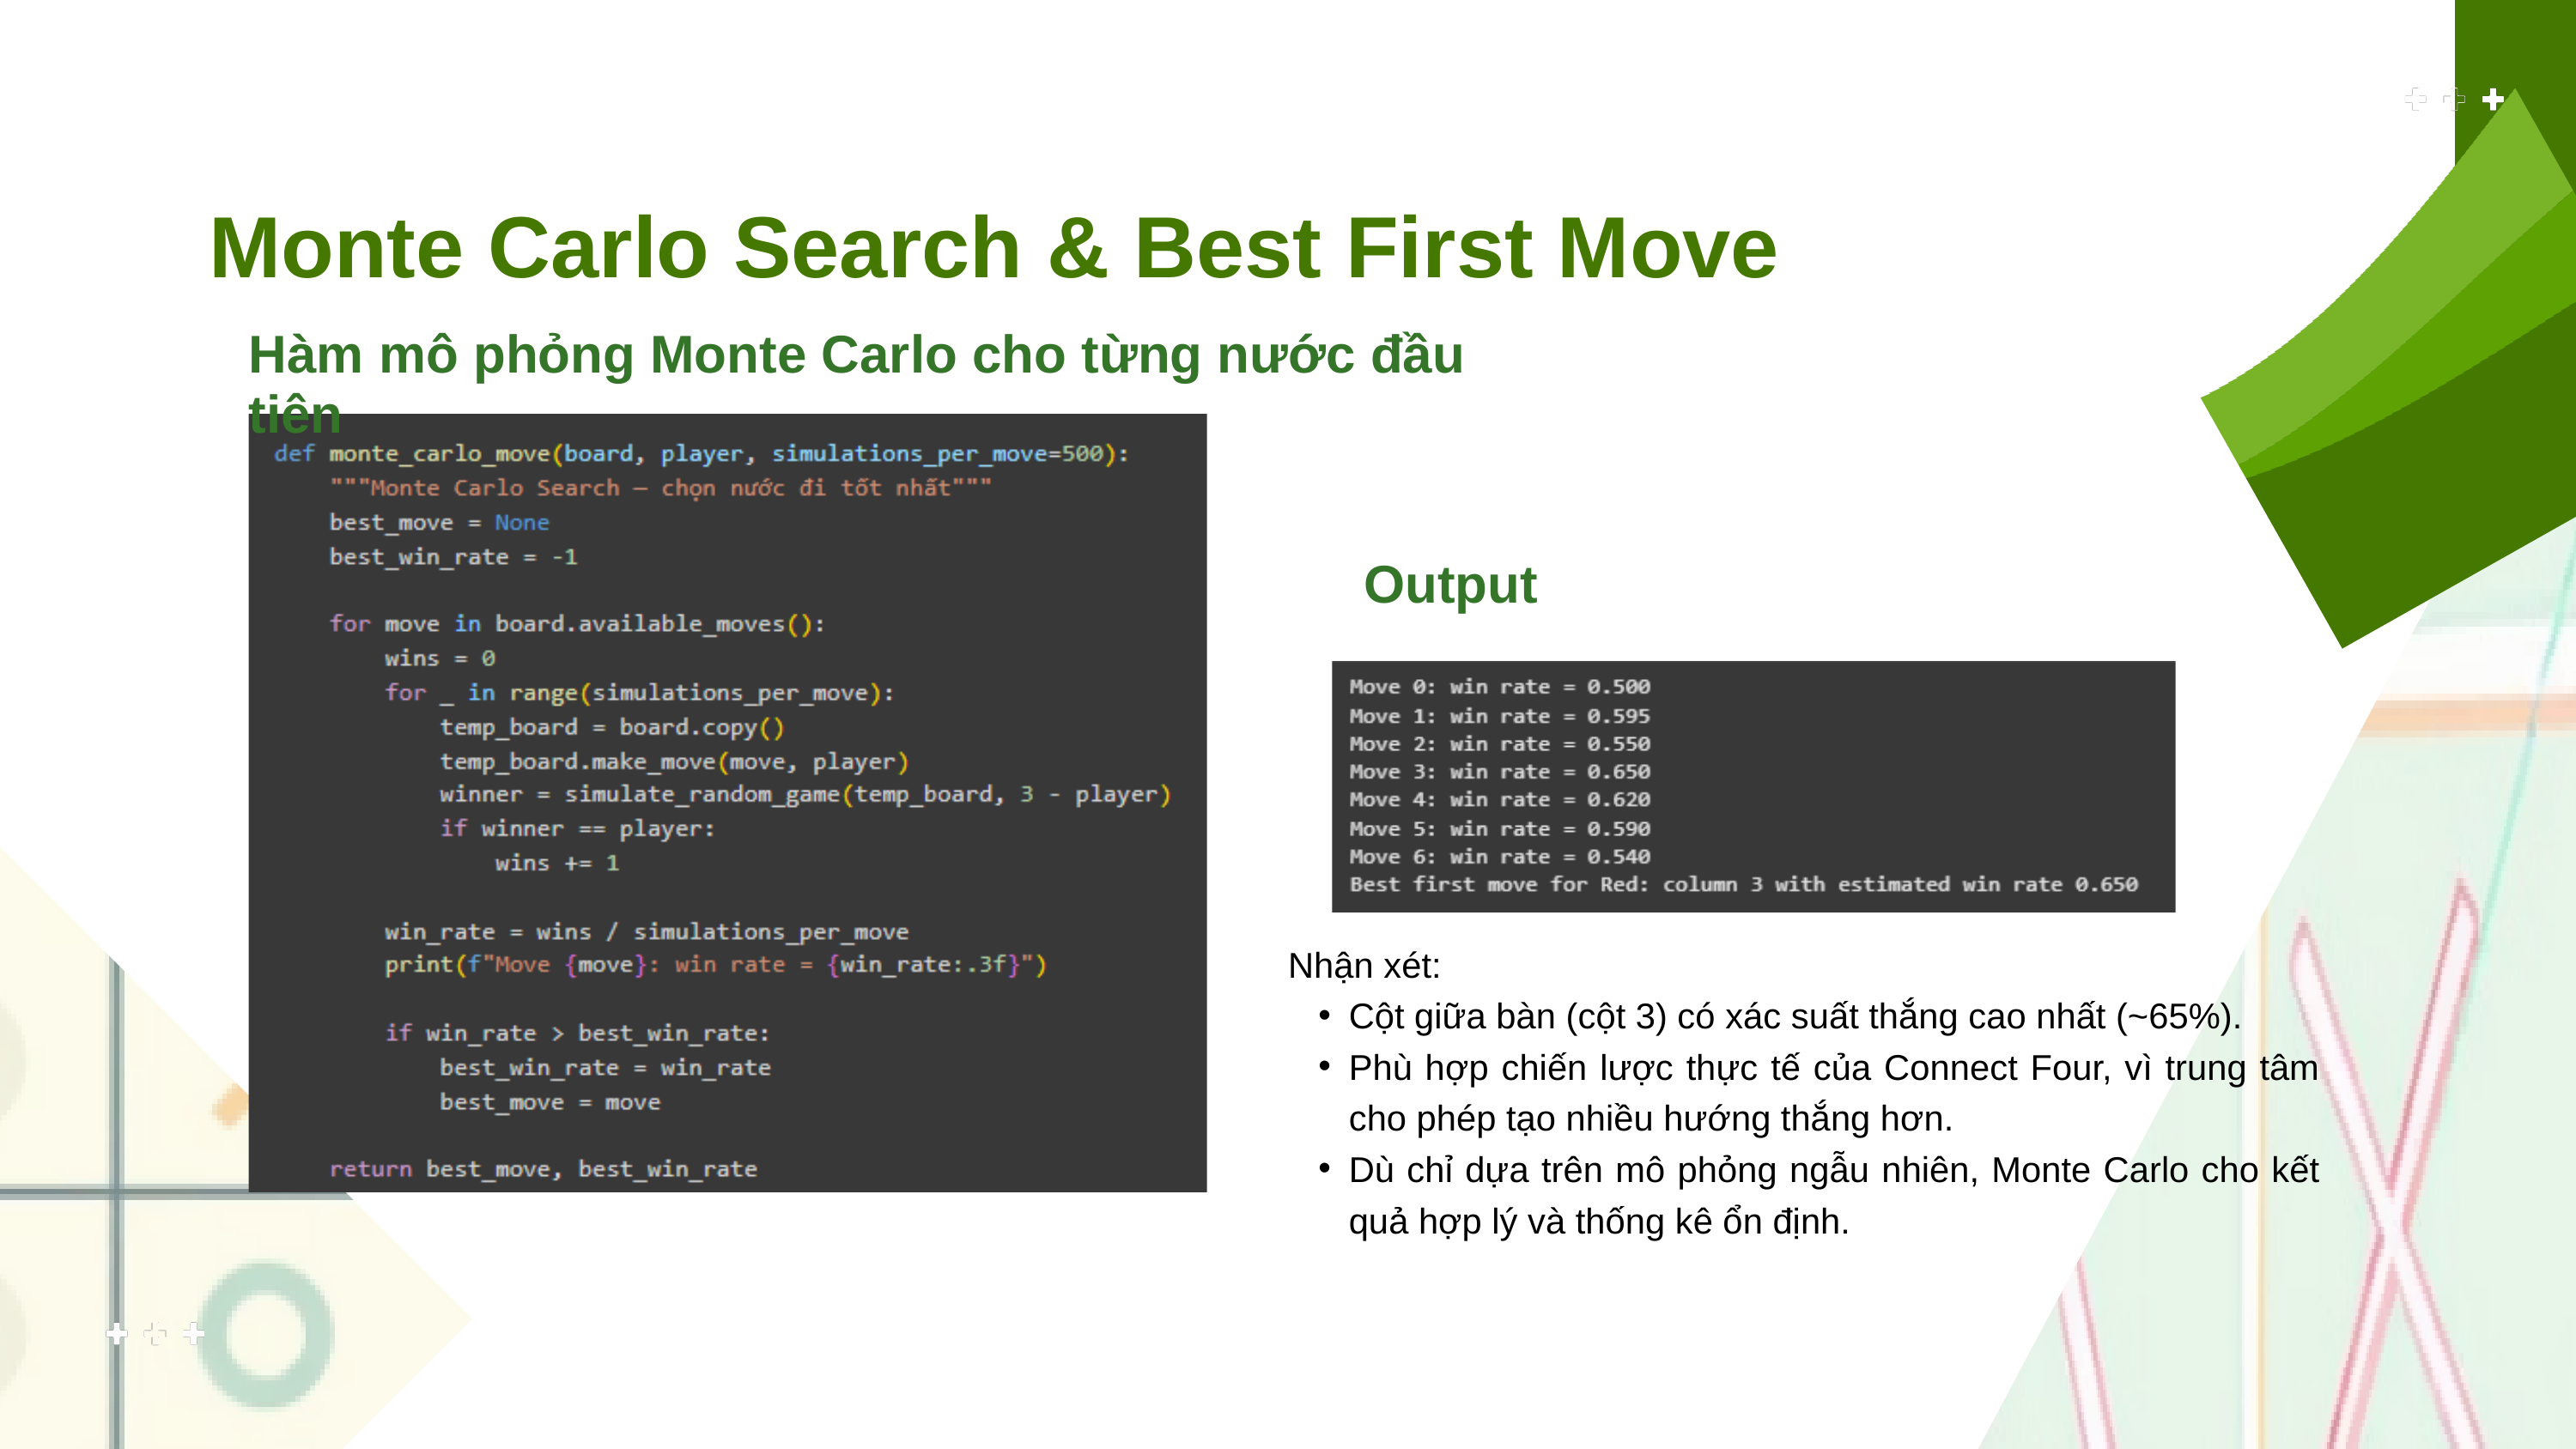

Monte Carlo Search & Best First Move
Hàm mô phỏng Monte Carlo cho từng nước đầu tiên

Output

Nhận xét:
Cột giữa bàn (cột 3) có xác suất thắng cao nhất (~65%).
Phù hợp chiến lược thực tế của Connect Four, vì trung tâm cho phép tạo nhiều hướng thắng hơn.
Dù chỉ dựa trên mô phỏng ngẫu nhiên, Monte Carlo cho kết quả hợp lý và thống kê ổn định.